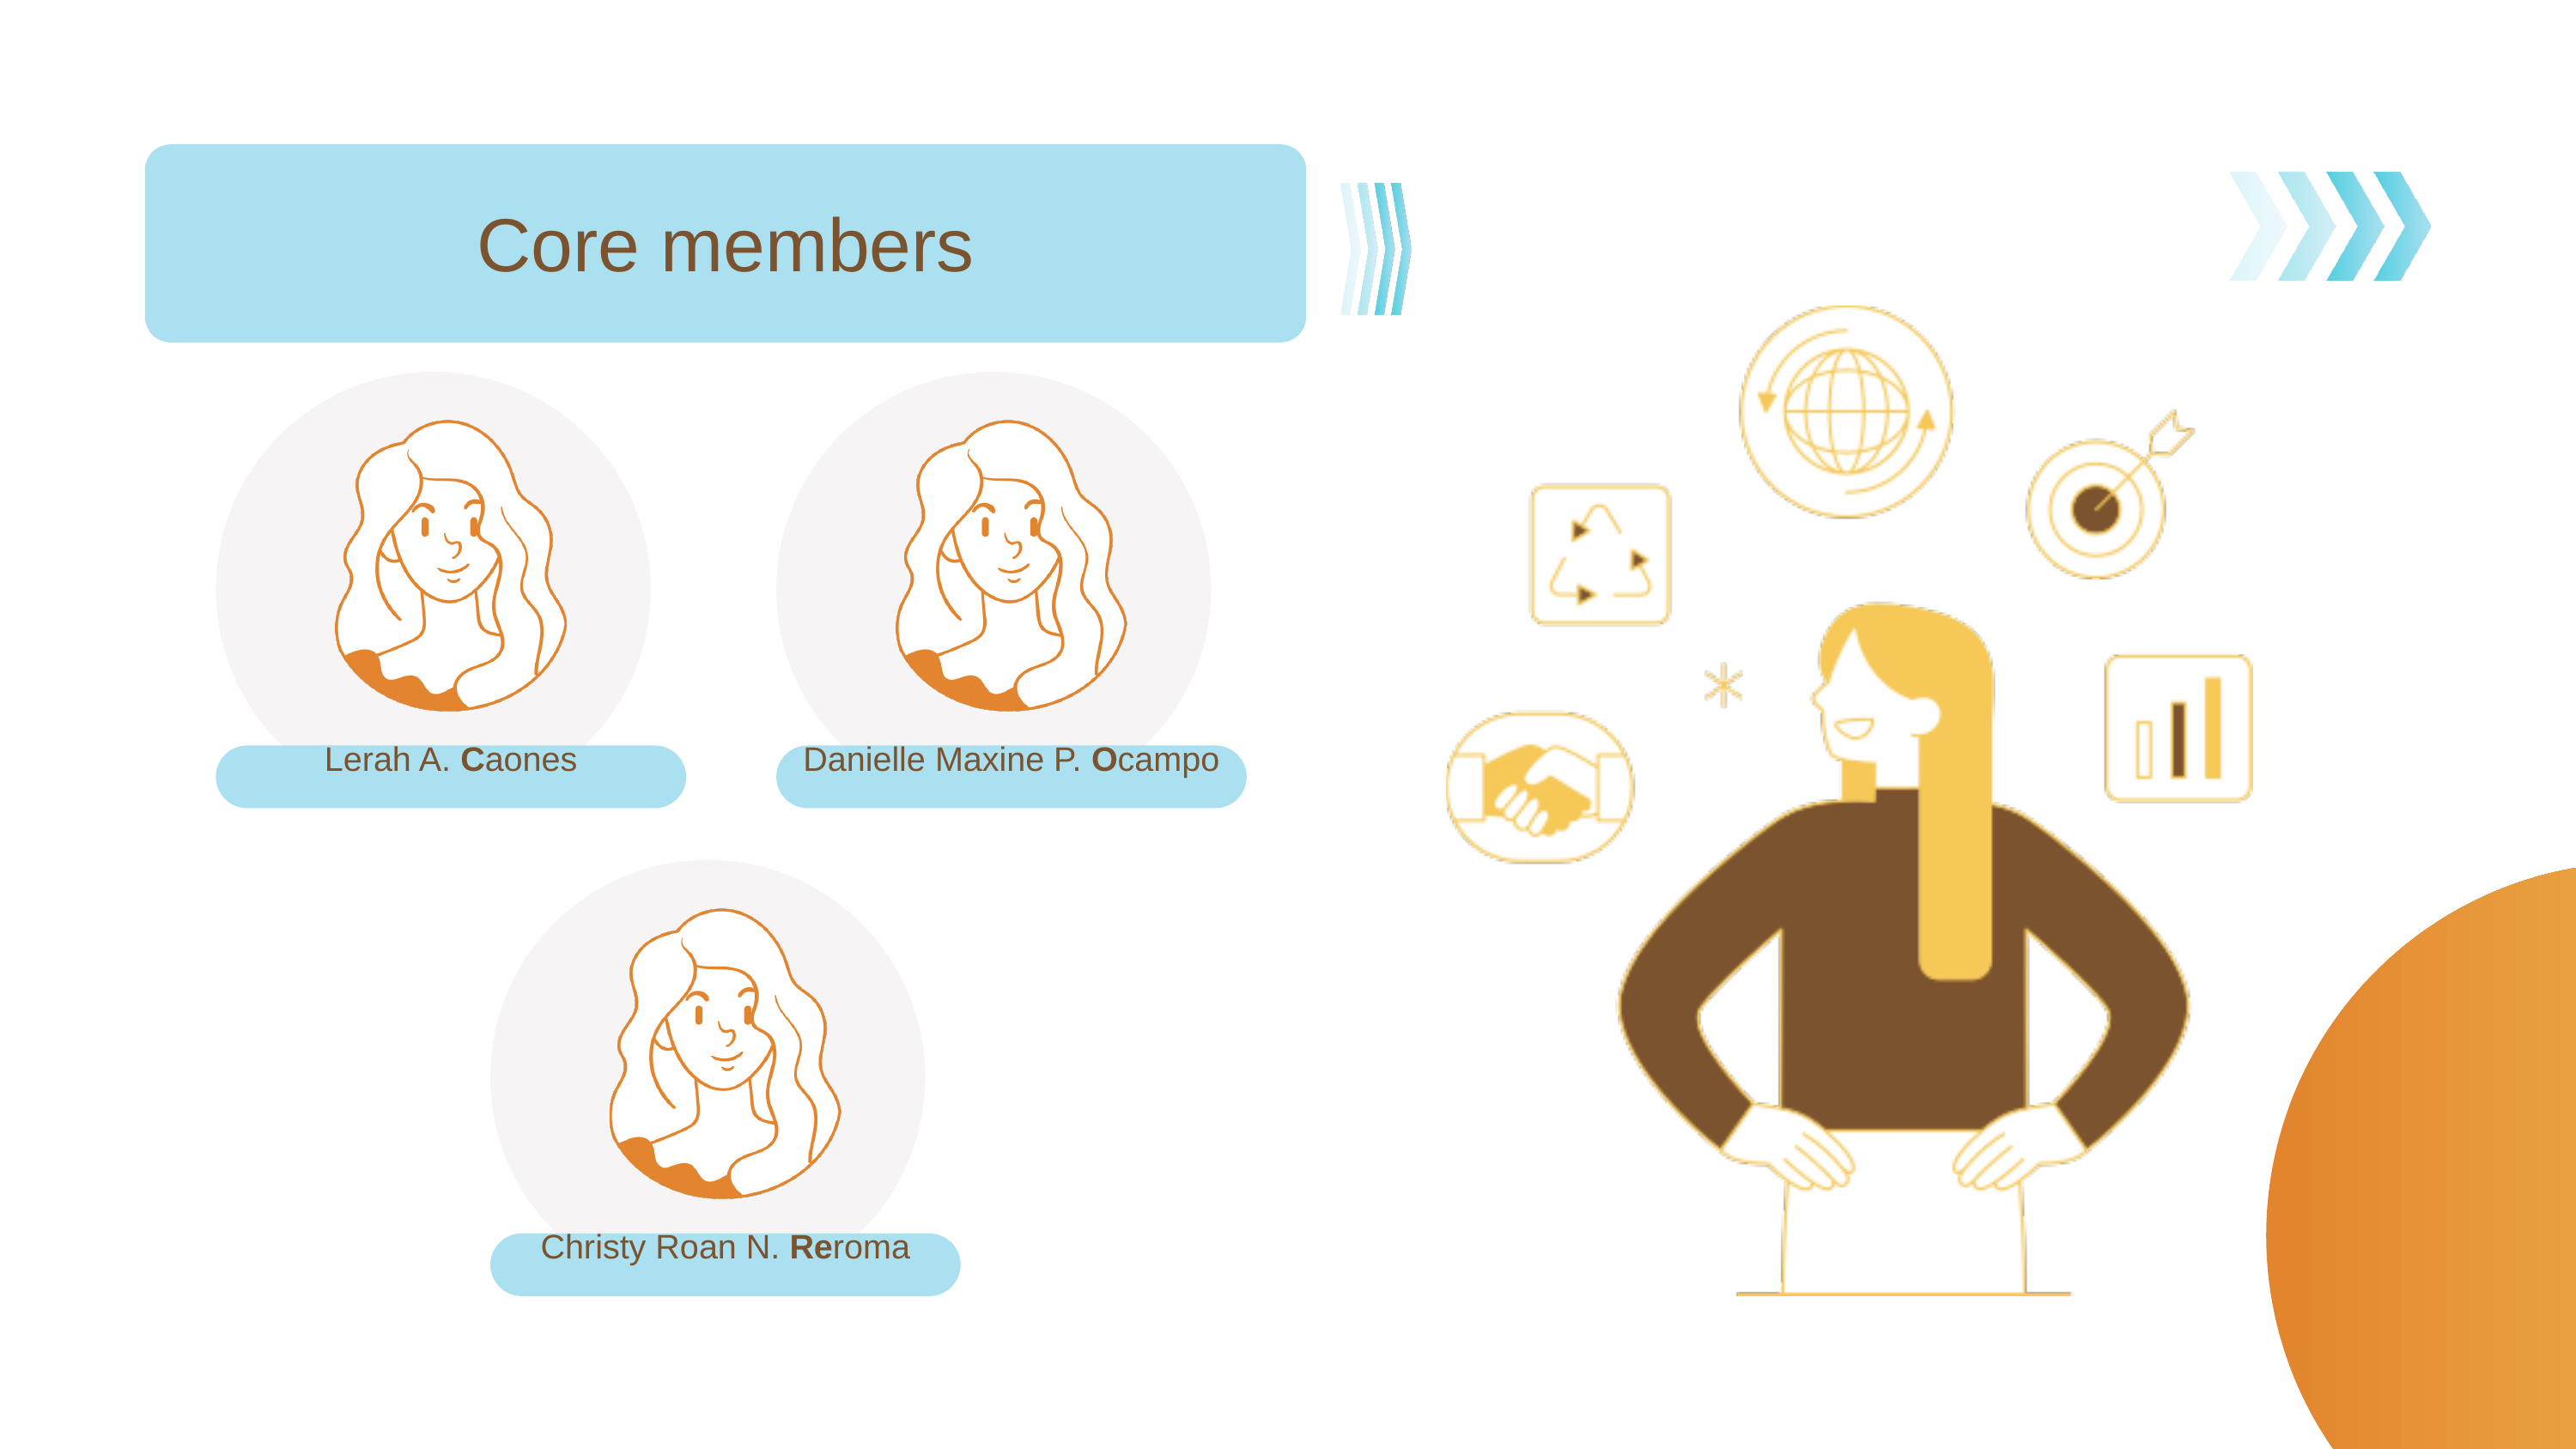

Core members

Danielle Maxine P. Ocampo

Lerah A. Caones

Christy Roan N. Reroma